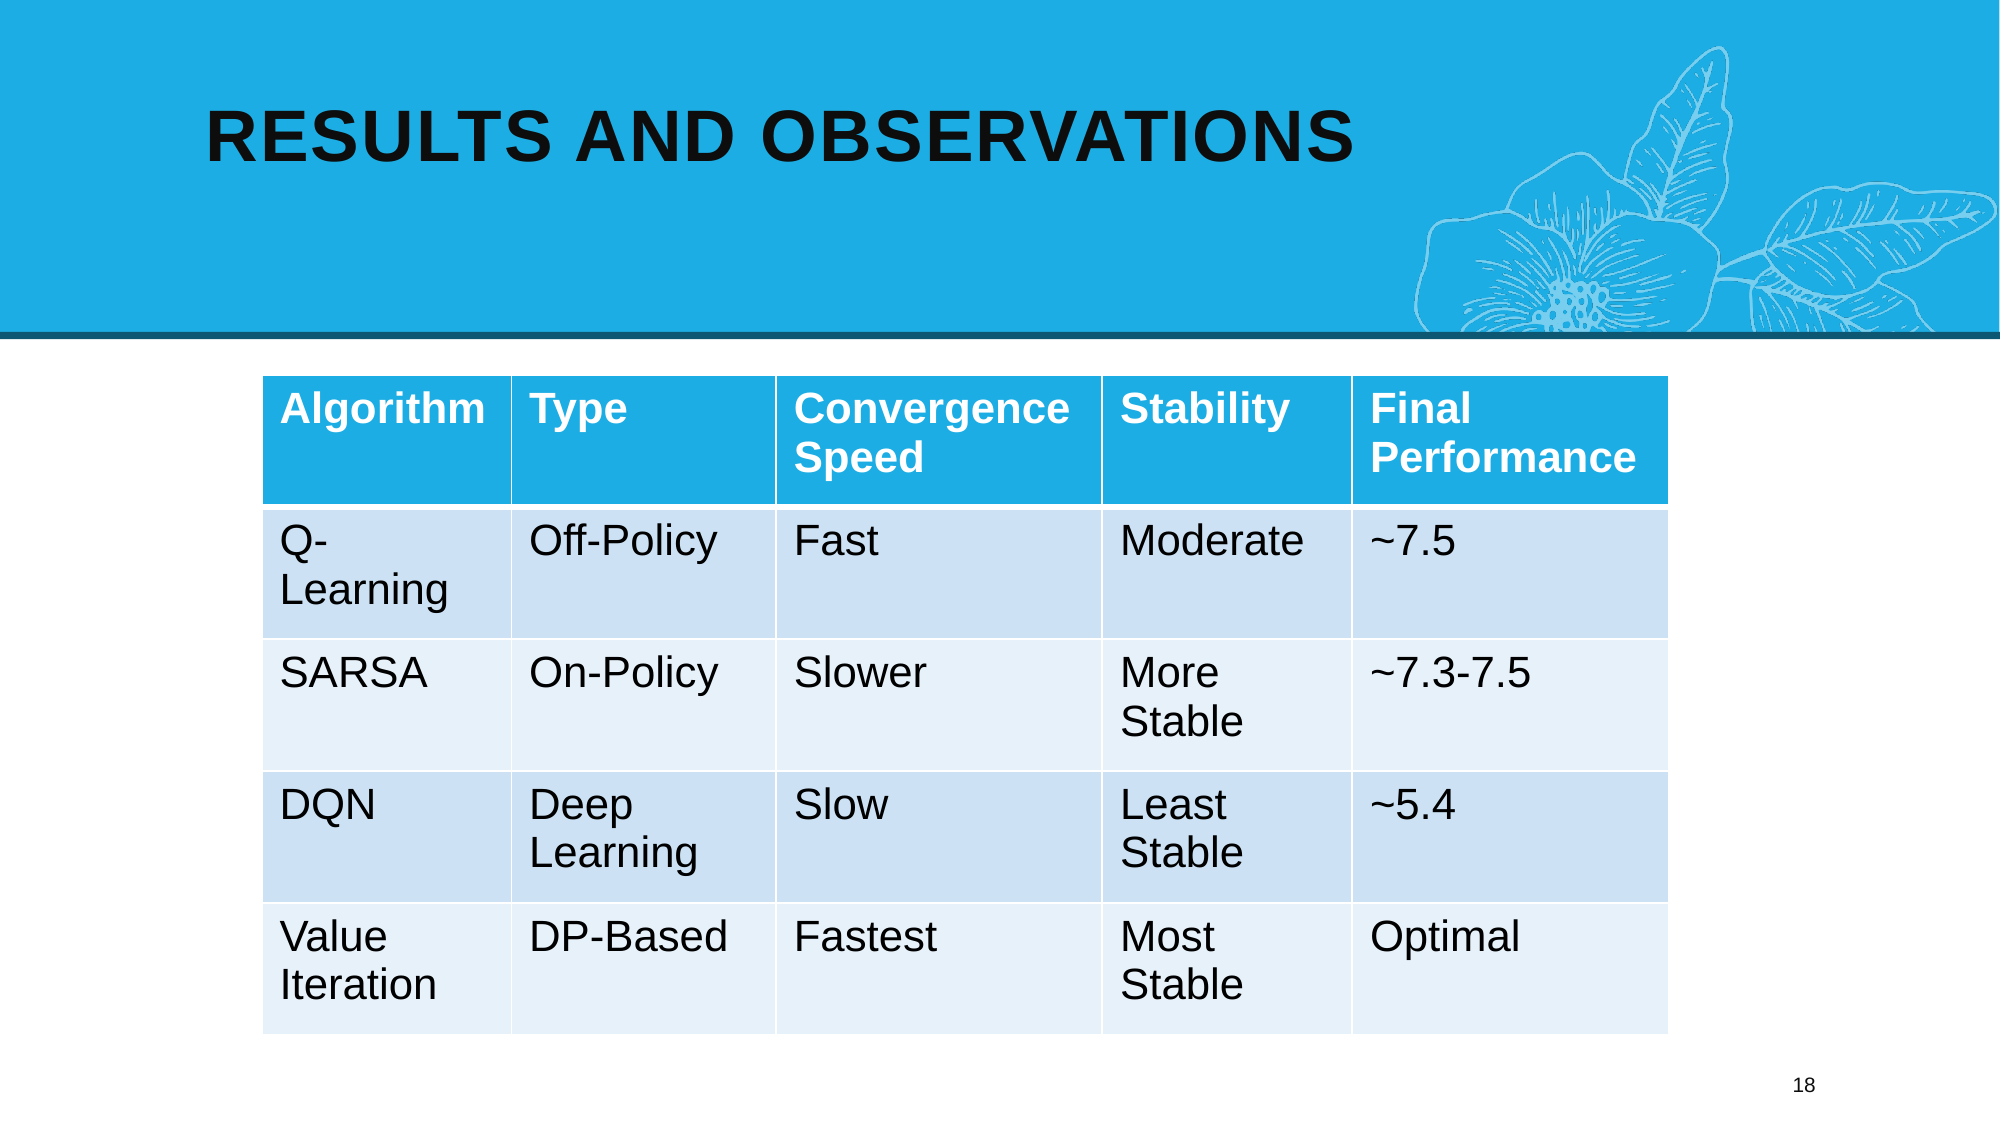

# Results and Observations
| Algorithm | Type | Convergence Speed | Stability | Final Performance |
| --- | --- | --- | --- | --- |
| Q-Learning | Off-Policy | Fast | Moderate | ~7.5 |
| SARSA | On-Policy | Slower | More Stable | ~7.3-7.5 |
| DQN | Deep Learning | Slow | Least Stable | ~5.4 |
| Value Iteration | DP-Based | Fastest | Most Stable | Optimal |
18